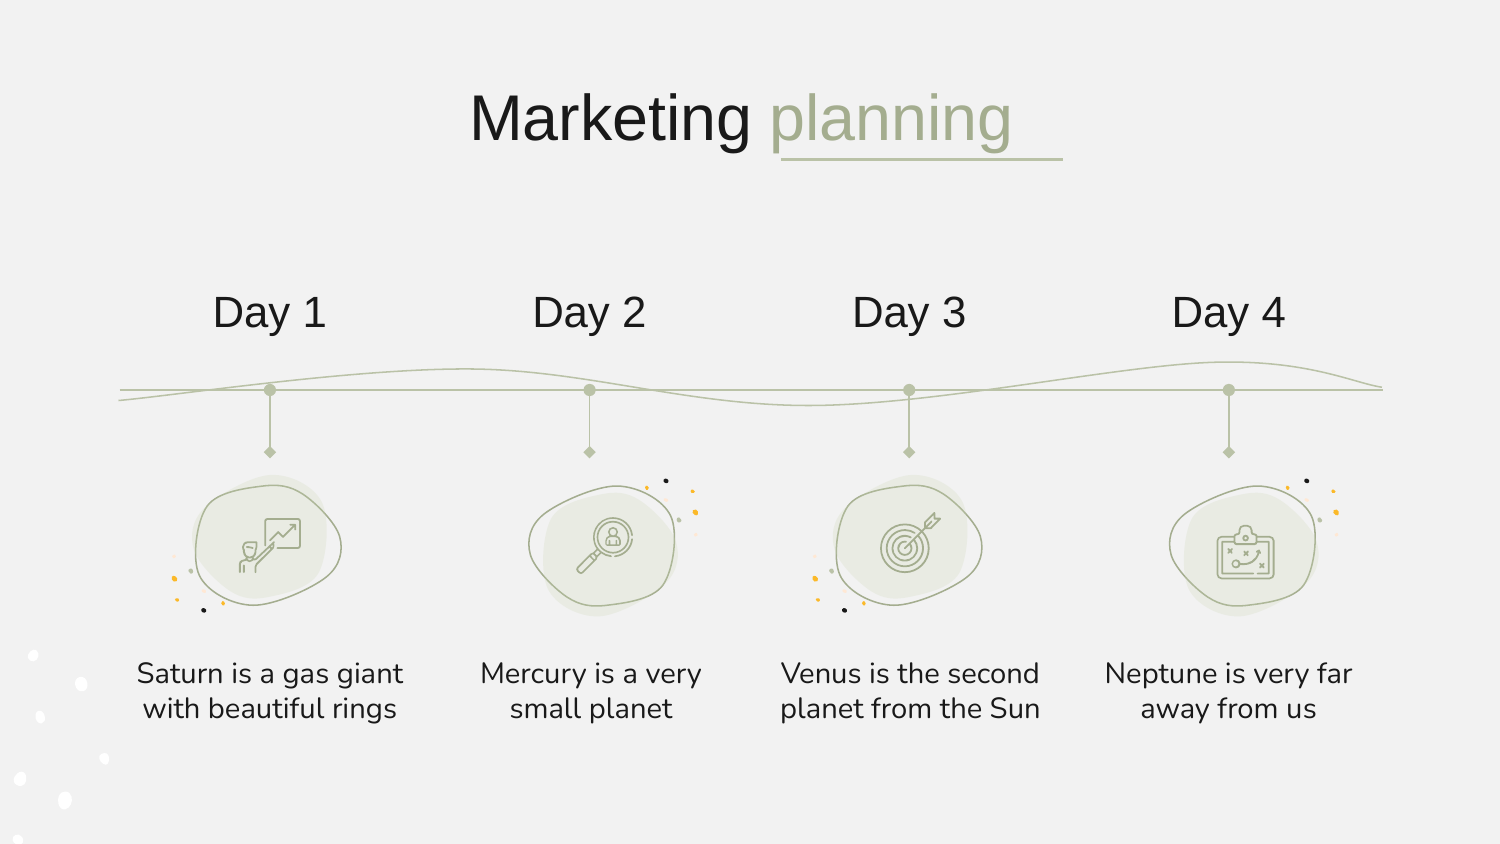

# Marketing planning
Day 1
Day 2
Day 3
Day 4

Saturn is a gas giant with beautiful rings
Mercury is a very small planet
Venus is the second planet from the Sun
Neptune is very far away from us